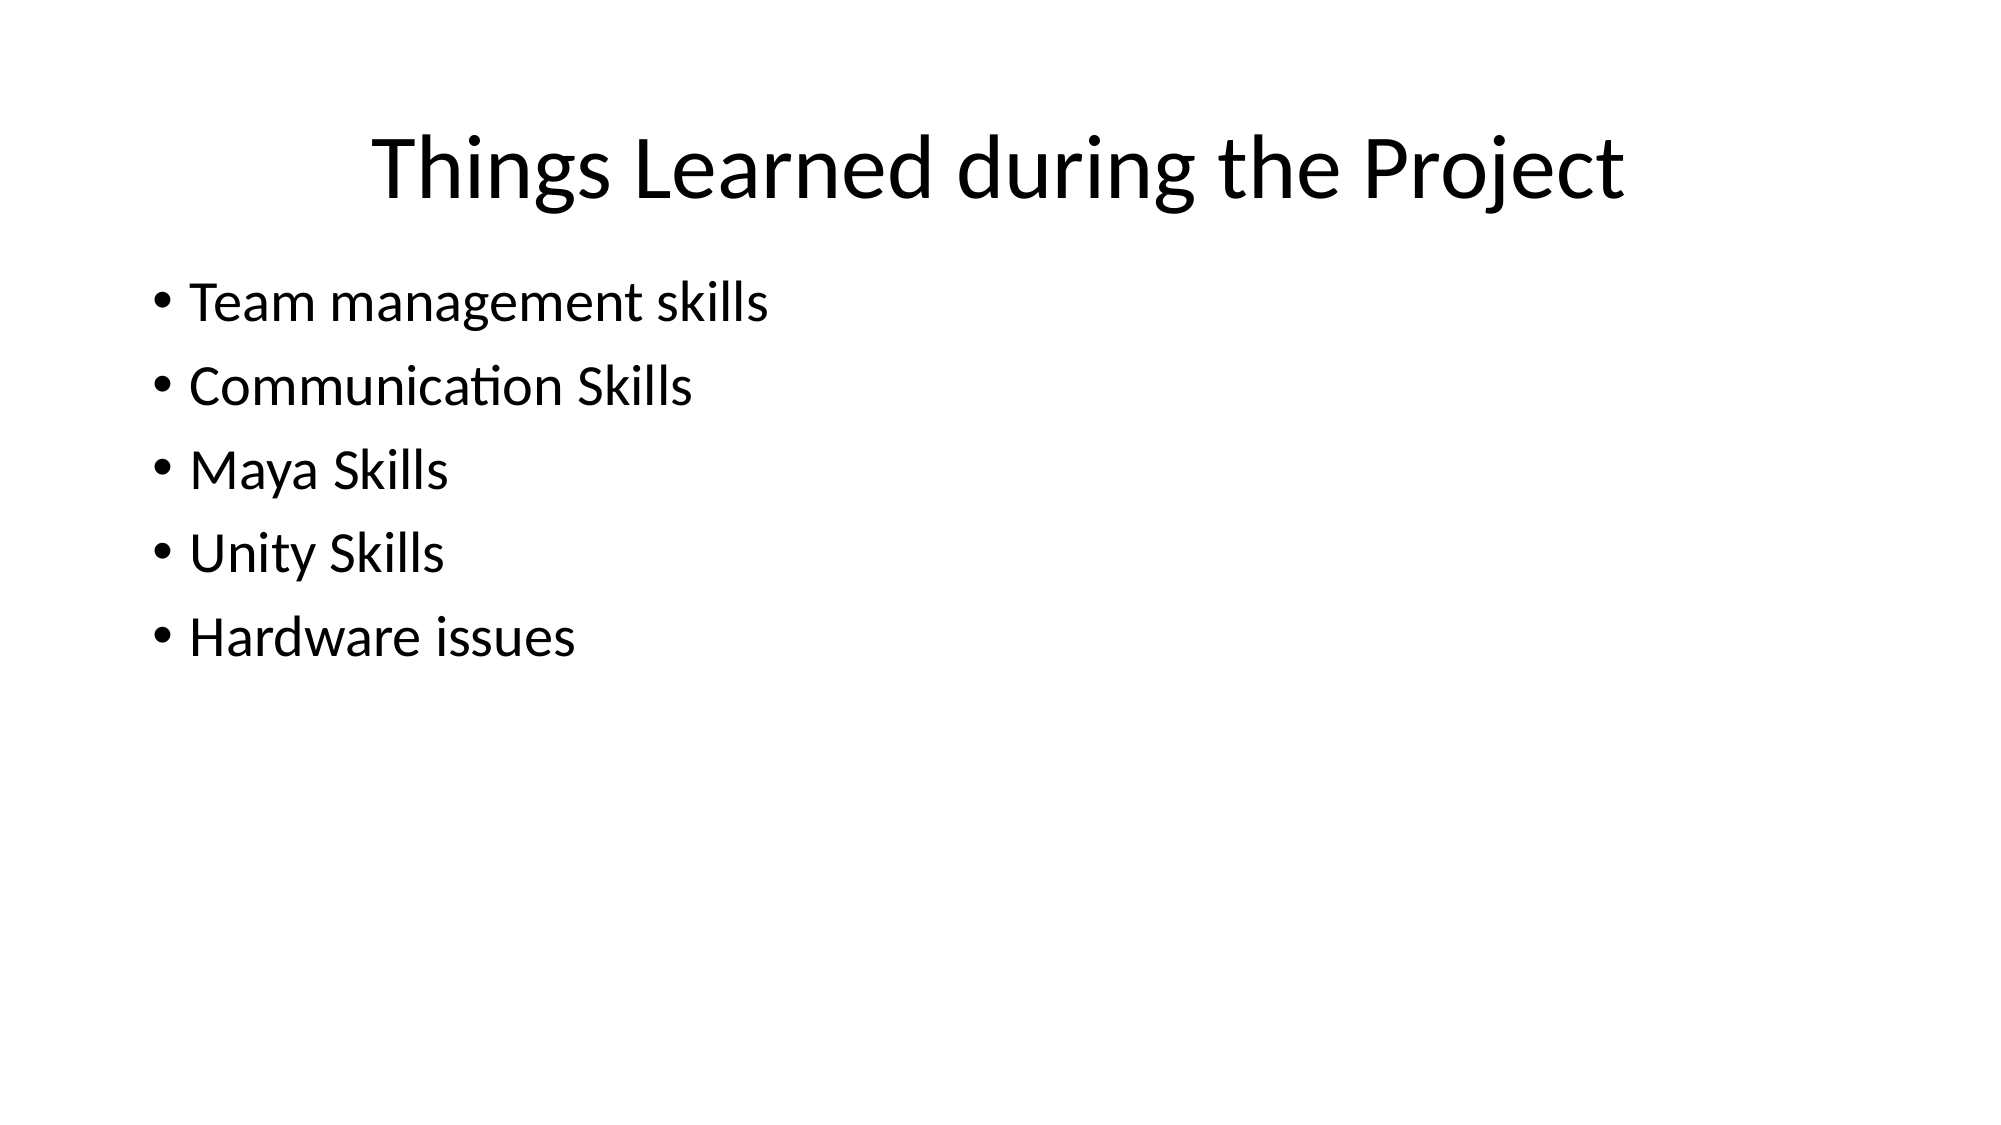

# Things Learned during the Project
Team management skills
Communication Skills
Maya Skills
Unity Skills
Hardware issues